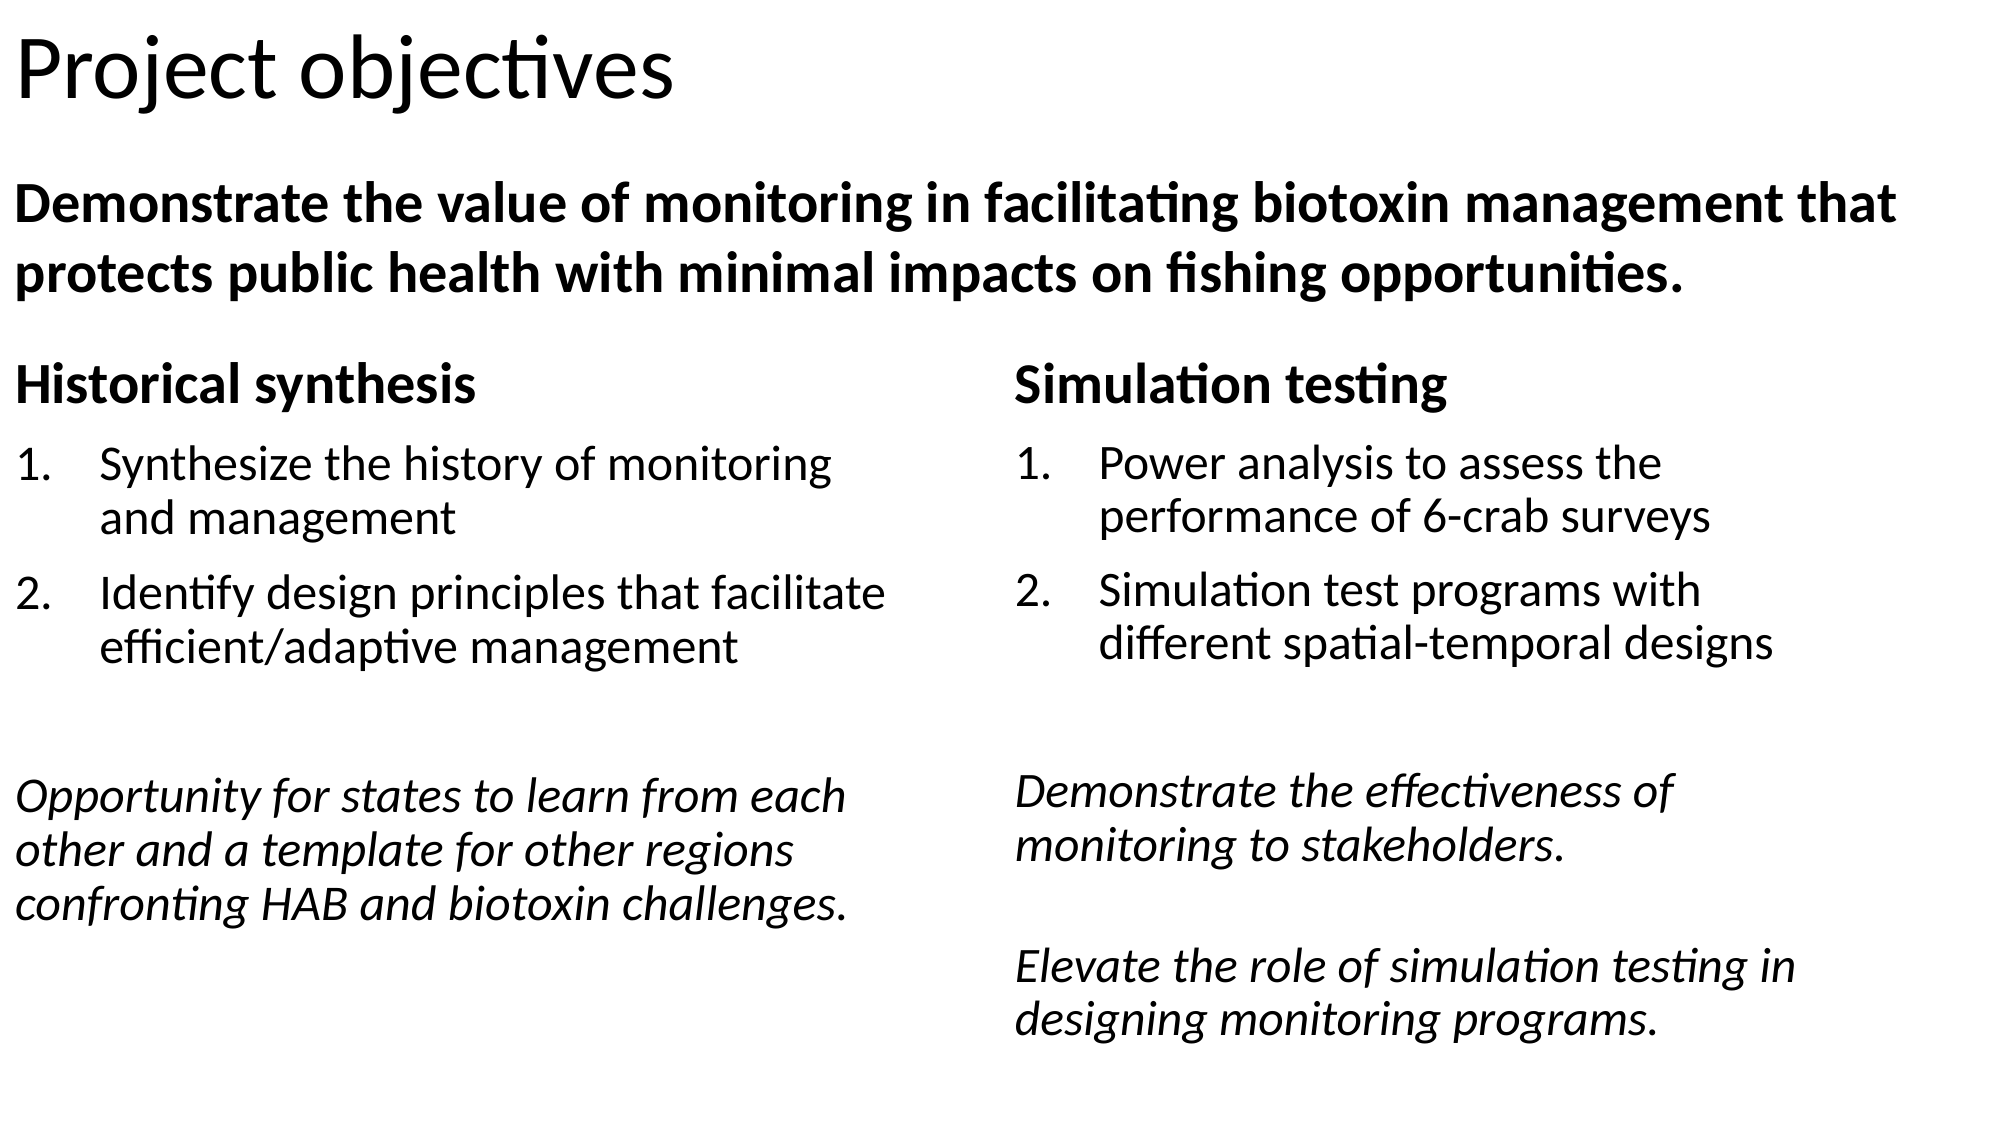

Project objectives
Demonstrate the value of monitoring in facilitating biotoxin management that protects public health with minimal impacts on fishing opportunities.
Historical synthesis
Synthesize the history of monitoring and management
Identify design principles that facilitate efficient/adaptive management

Opportunity for states to learn from each other and a template for other regions confronting HAB and biotoxin challenges.
Simulation testing
Power analysis to assess the performance of 6-crab surveys
Simulation test programs with different spatial-temporal designs

Demonstrate the effectiveness of monitoring to stakeholders.

Elevate the role of simulation testing in designing monitoring programs.